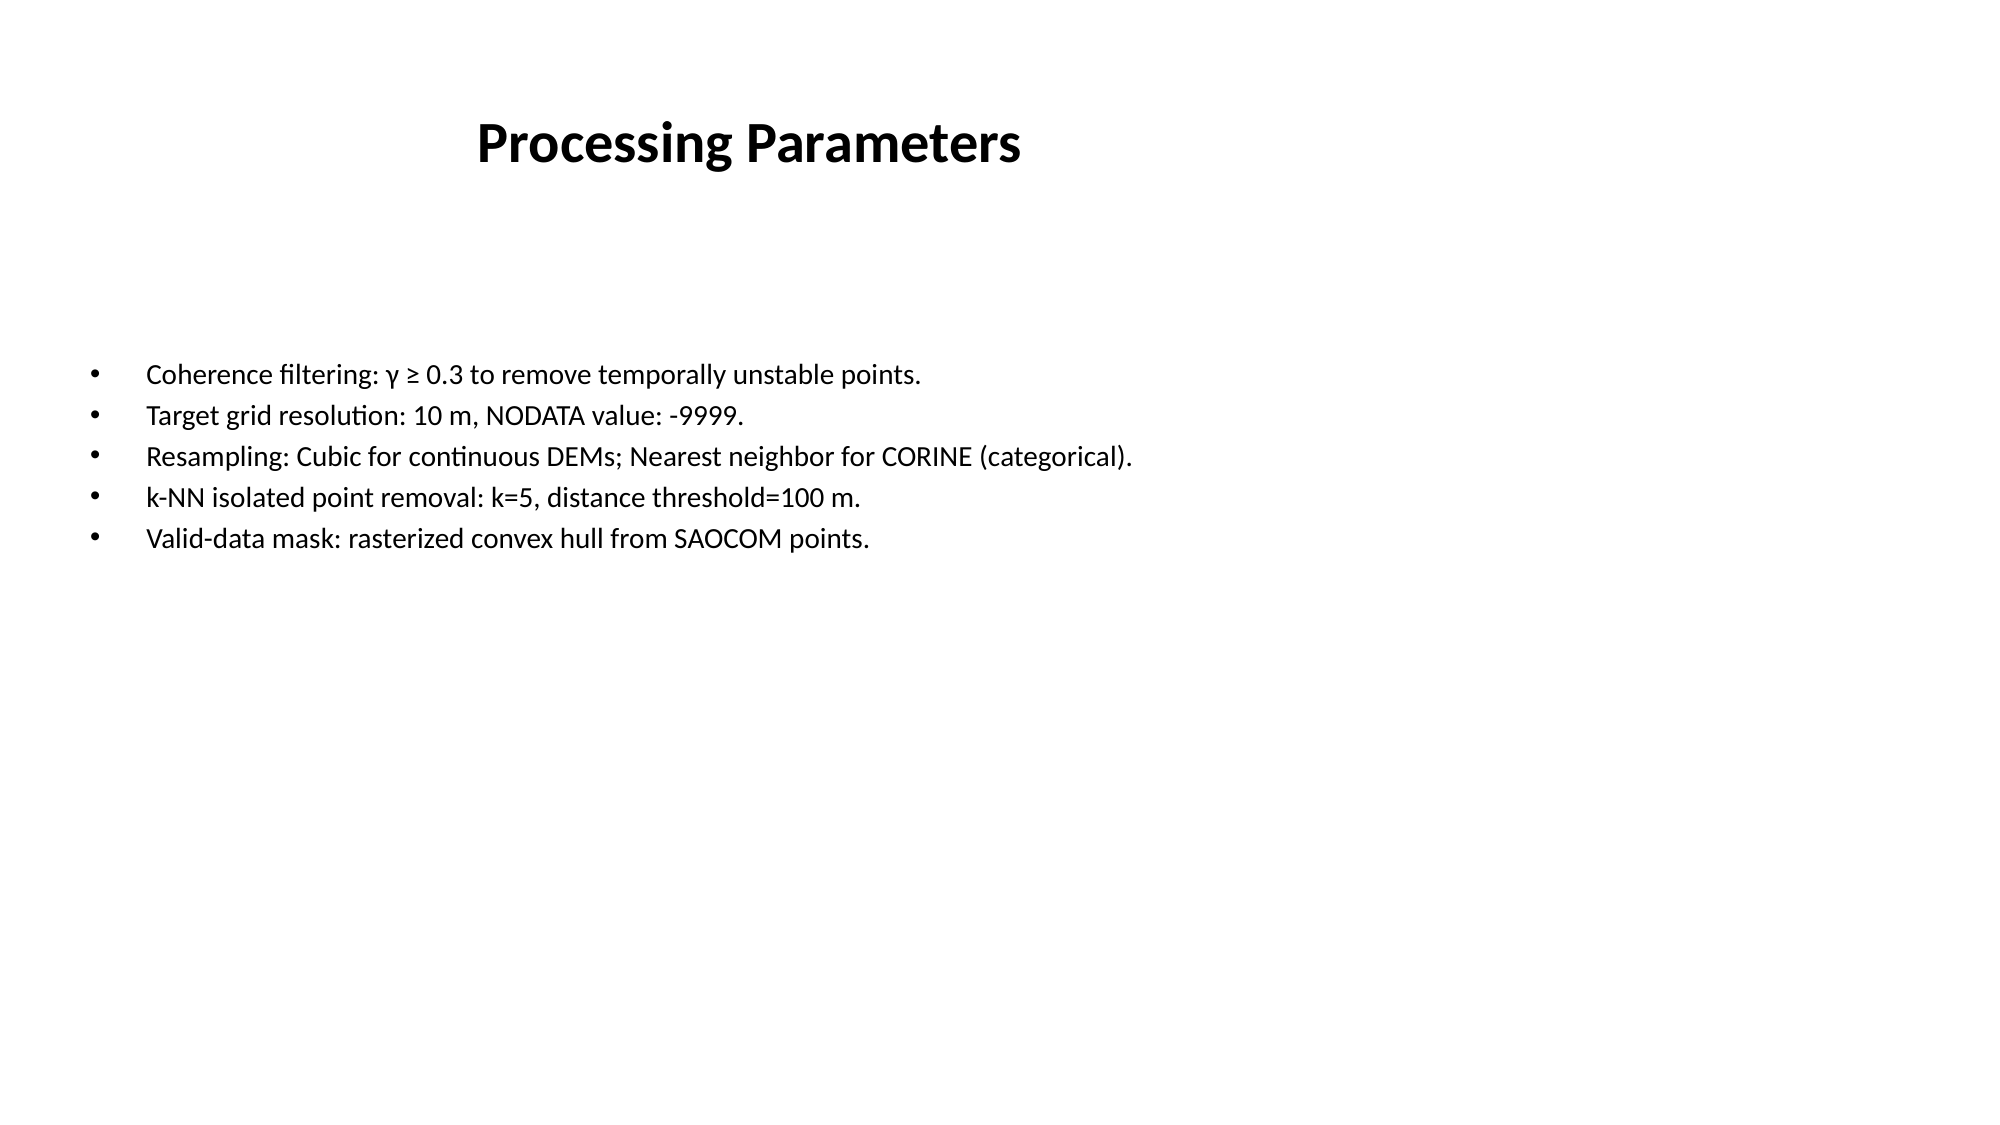

# Processing Parameters

Coherence filtering: γ ≥ 0.3 to remove temporally unstable points.
Target grid resolution: 10 m, NODATA value: -9999.
Resampling: Cubic for continuous DEMs; Nearest neighbor for CORINE (categorical).
k-NN isolated point removal: k=5, distance threshold=100 m.
Valid-data mask: rasterized convex hull from SAOCOM points.